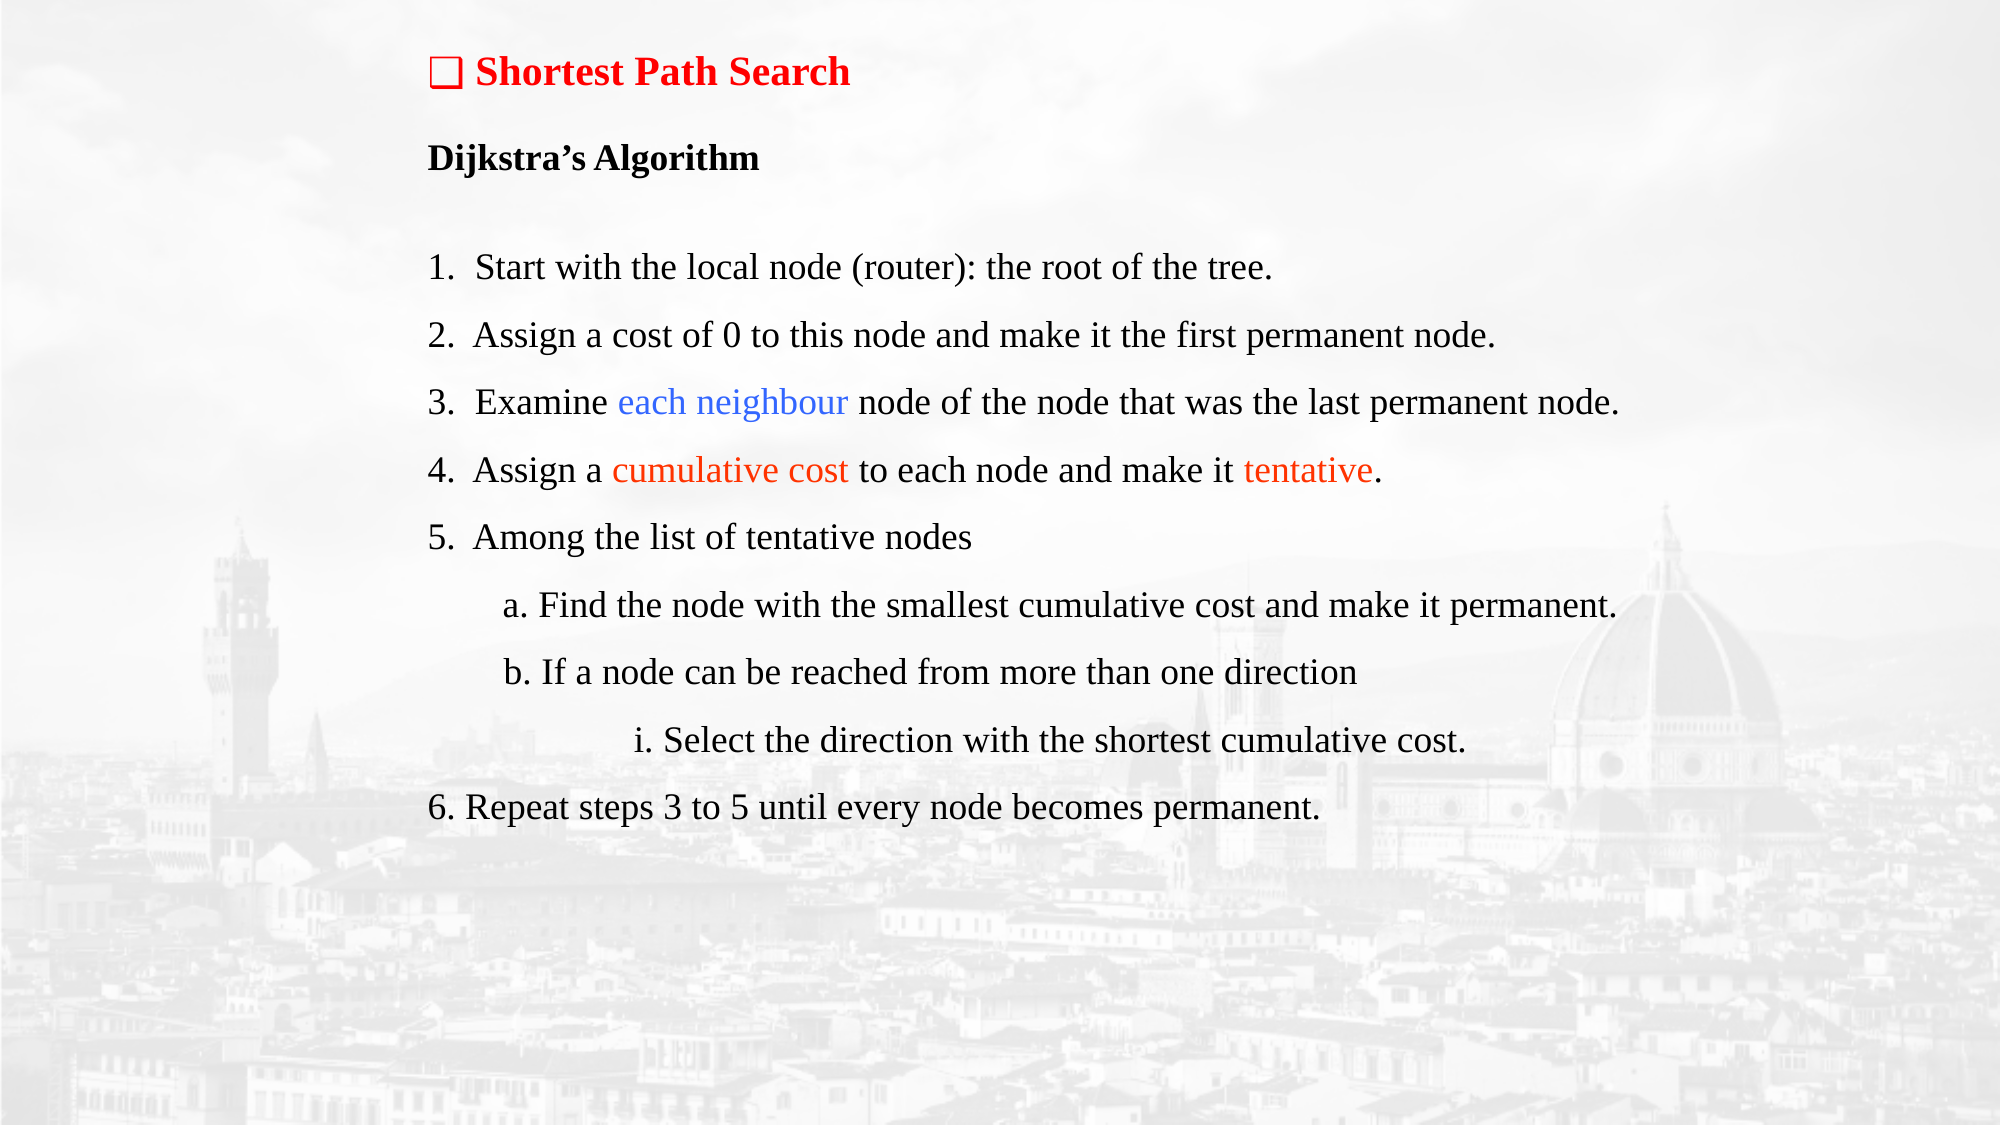

Shortest Path Search
Dijkstra’s Algorithm
1.  Start with the local node (router): the root of the tree.
2.  Assign a cost of 0 to this node and make it the first permanent node.
3.  Examine each neighbour node of the node that was the last permanent node.
4.  Assign a cumulative cost to each node and make it tentative.
5.  Among the list of tentative nodes
  a. Find the node with the smallest cumulative cost and make it permanent.
        b. If a node can be reached from more than one direction
        	i. Select the direction with the shortest cumulative cost.
6. Repeat steps 3 to 5 until every node becomes permanent.